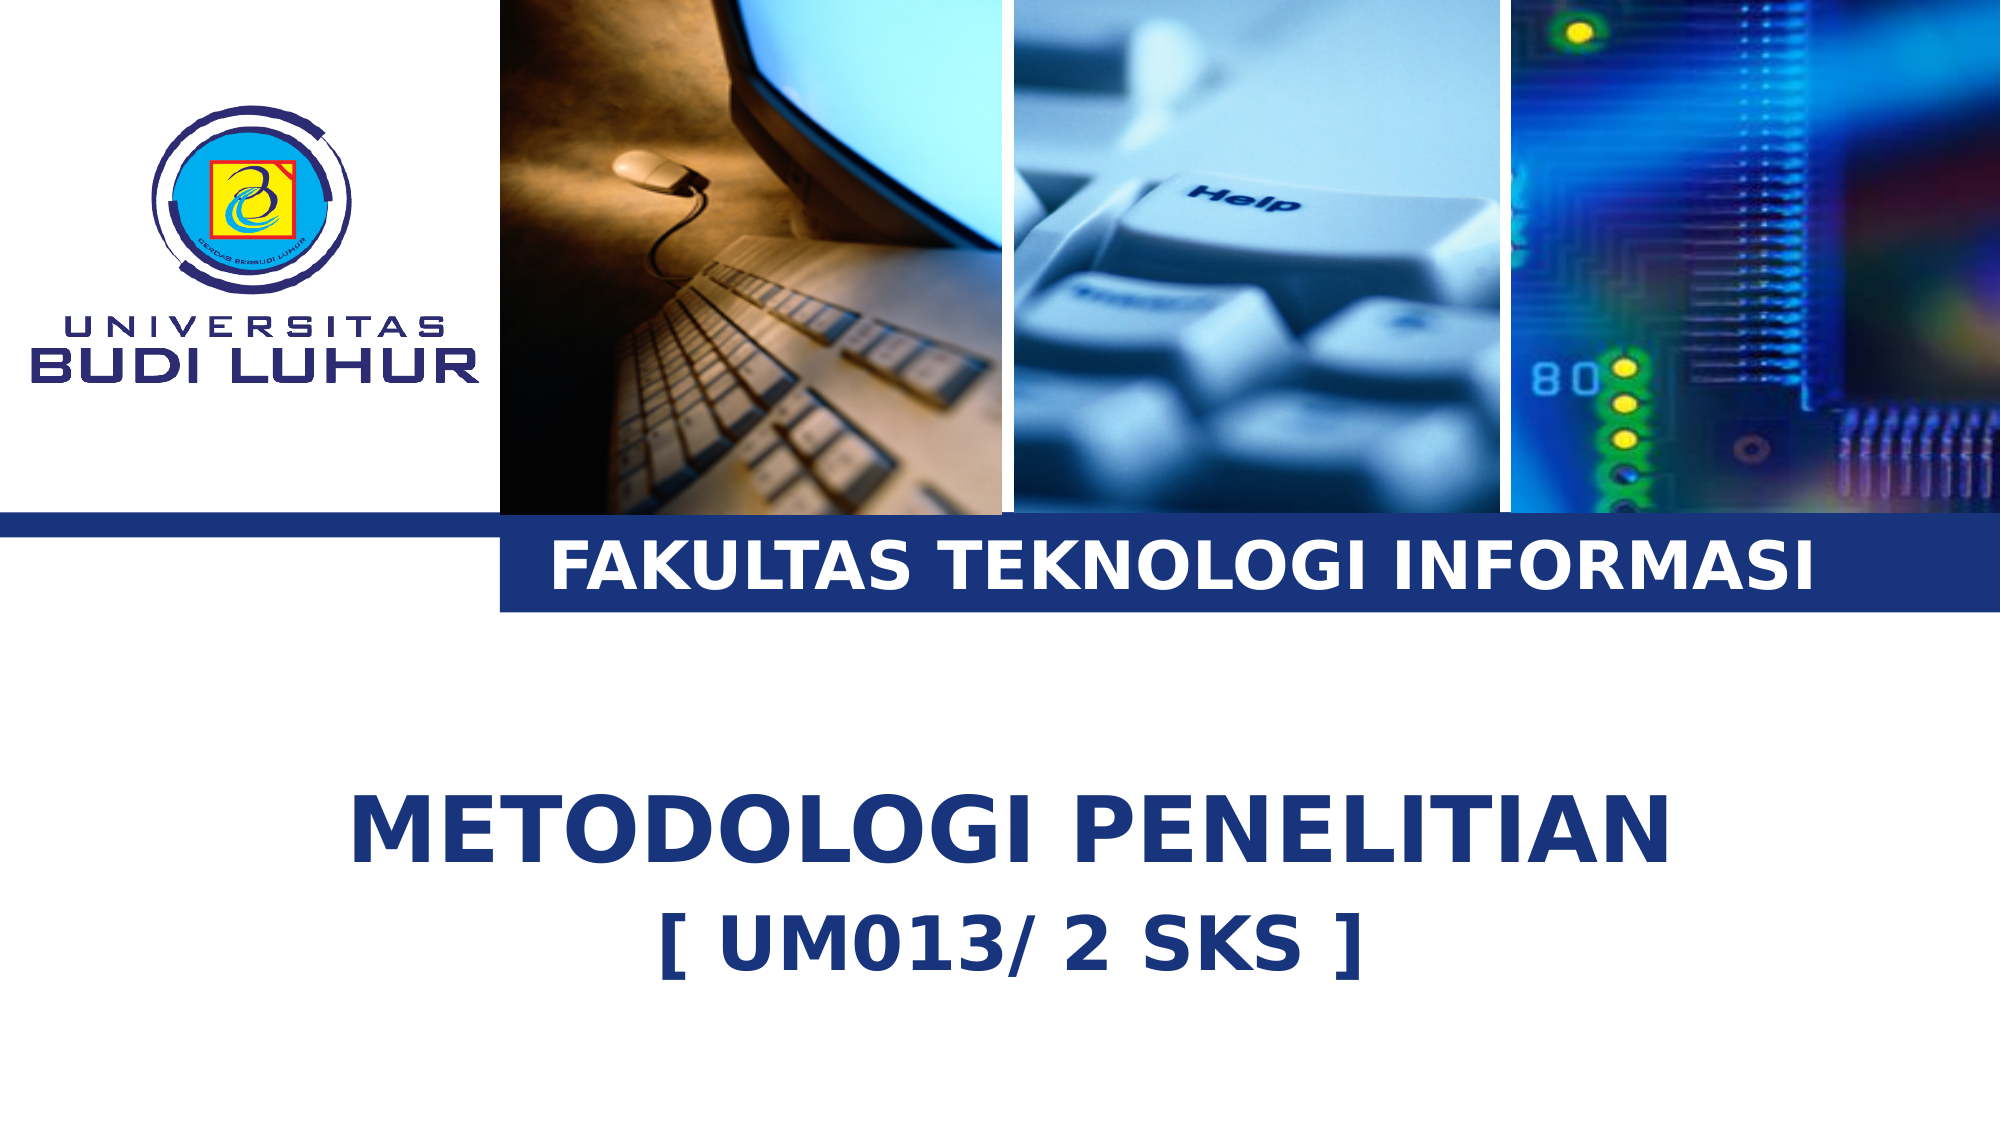

# FAKULTAS TEKNOLOGI INFORMASI
METODOLOGI PENELITIAN
[ UM013/ 2 SKS ]